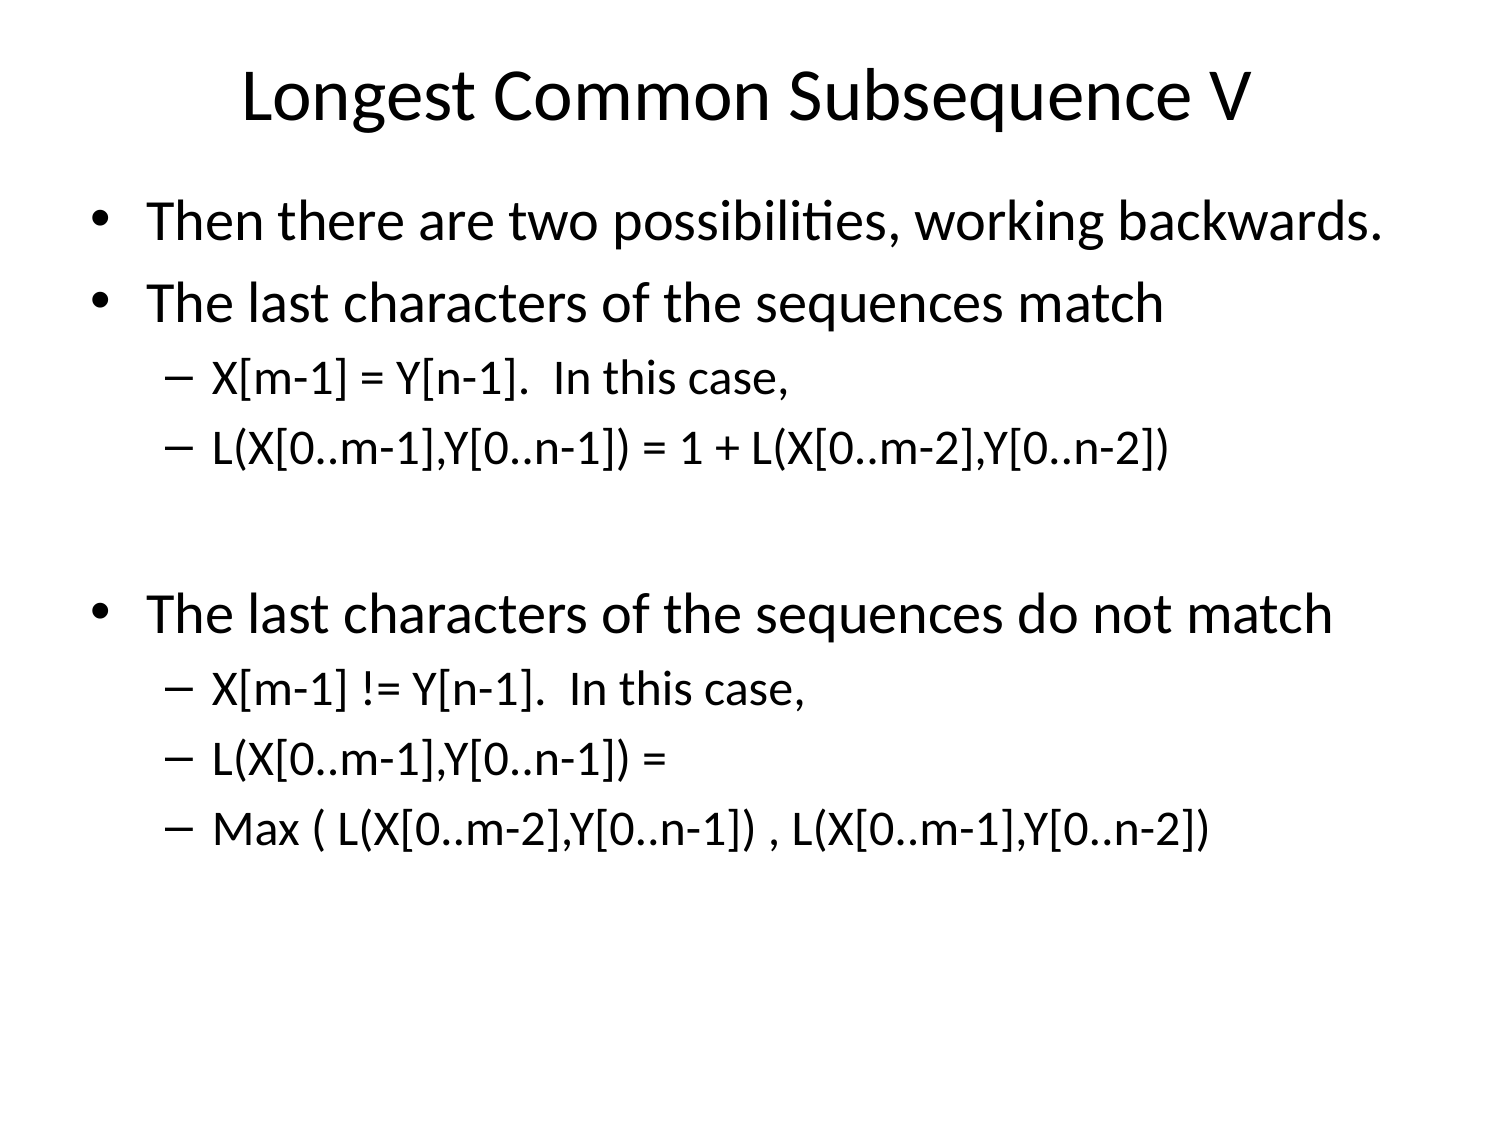

# Longest Common Subsequence V
Then there are two possibilities, working backwards.
The last characters of the sequences match
X[m-1] = Y[n-1].  In this case,
L(X[0..m-1],Y[0..n-1]) = 1 + L(X[0..m-2],Y[0..n-2])

The last characters of the sequences do not match
X[m-1] != Y[n-1].  In this case,
L(X[0..m-1],Y[0..n-1]) =
Max ( L(X[0..m-2],Y[0..n-1]) , L(X[0..m-1],Y[0..n-2])